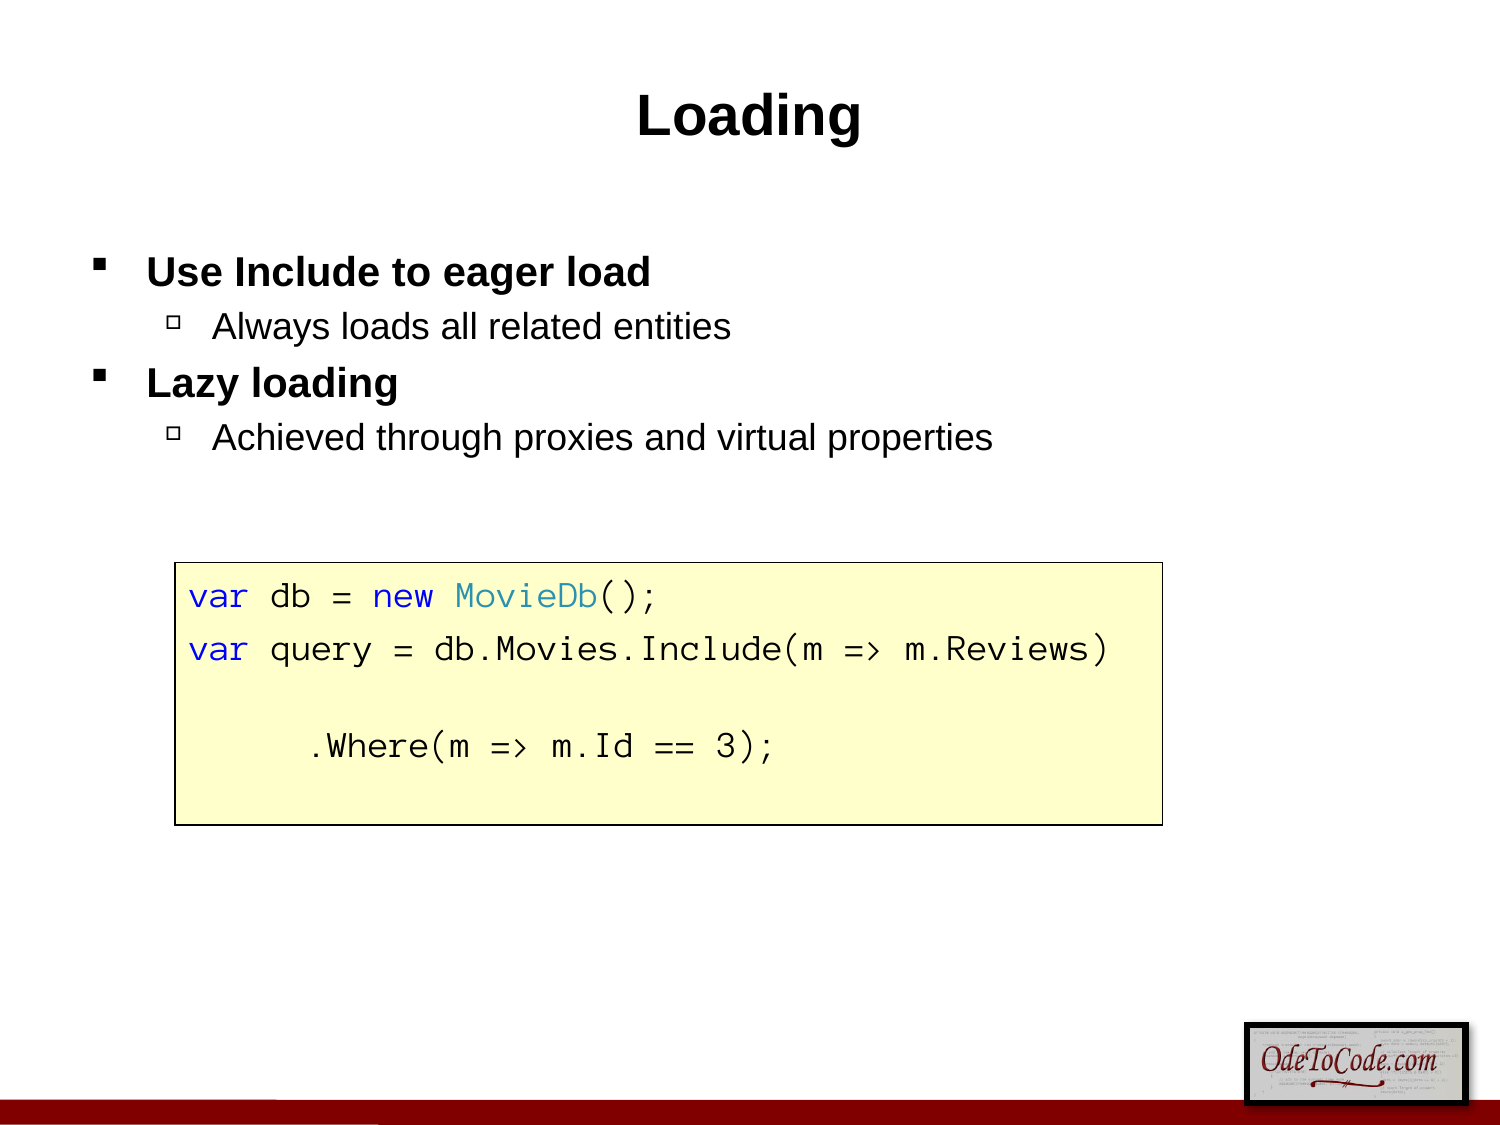

# Loading
Use Include to eager load
Always loads all related entities
Lazy loading
Achieved through proxies and virtual properties
var db = new MovieDb();
var query = db.Movies.Include(m => m.Reviews)
 						           .Where(m => m.Id == 3);